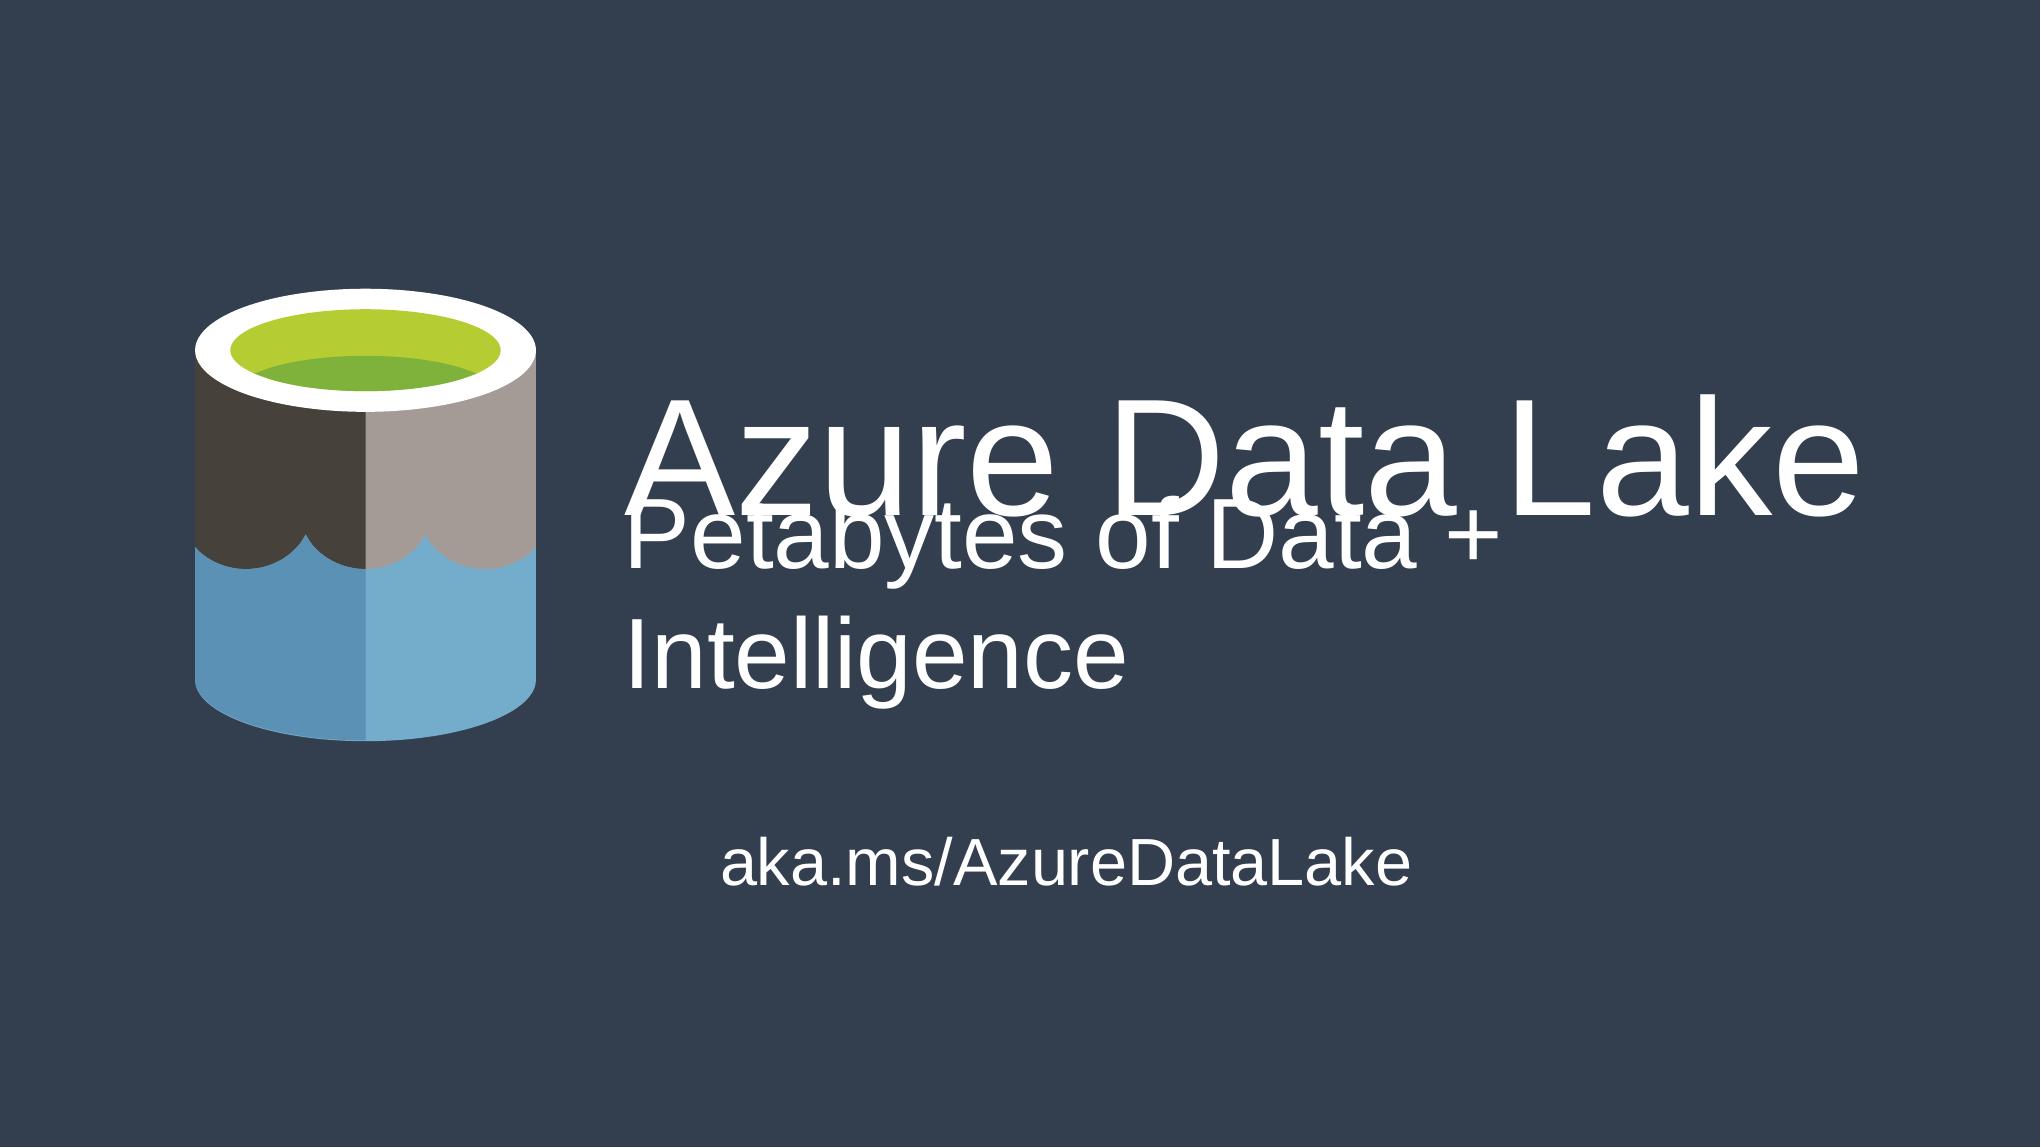

# Azure Data Lake
Petabytes of Data + Intelligence
aka.ms/AzureDataLake